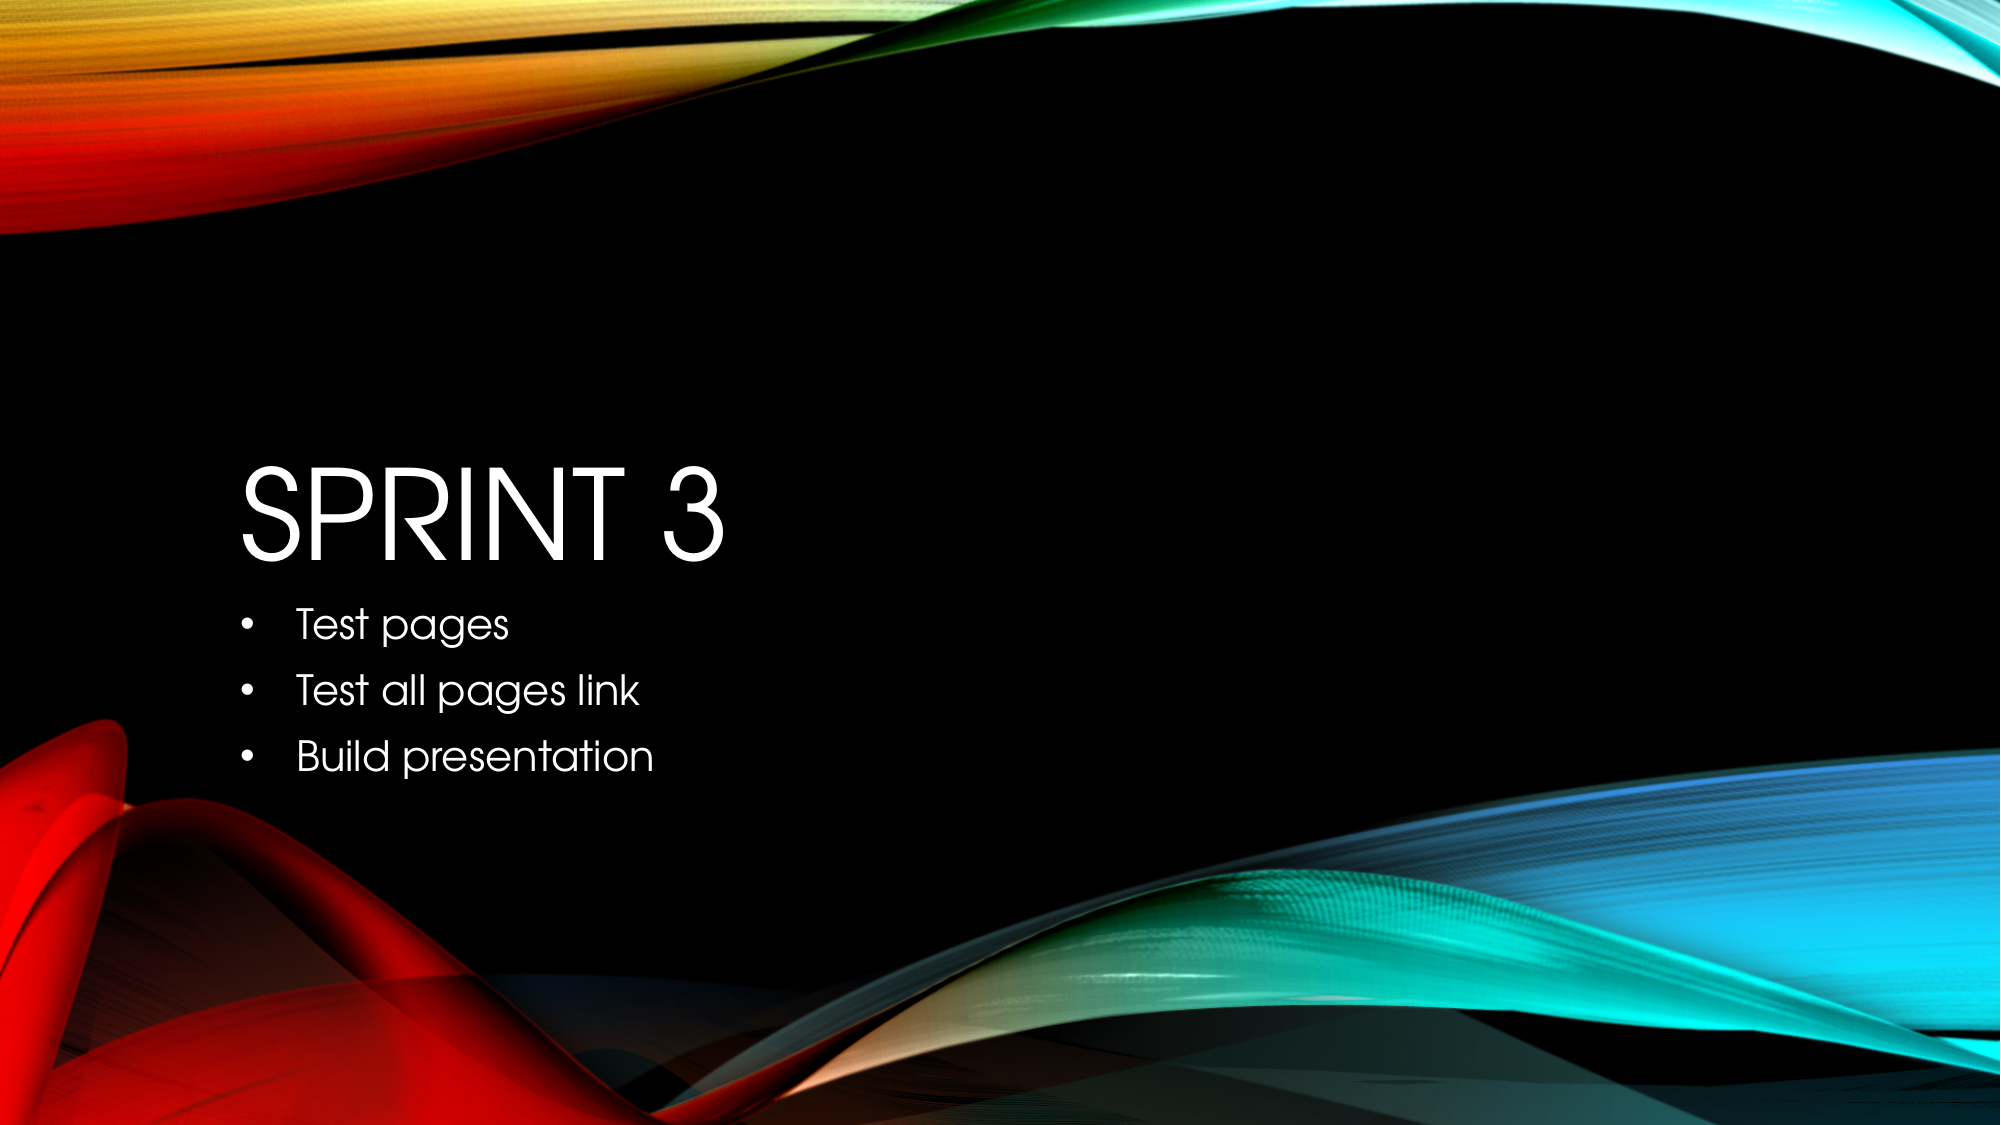

# Sprint 3
Test pages
Test all pages link
Build presentation